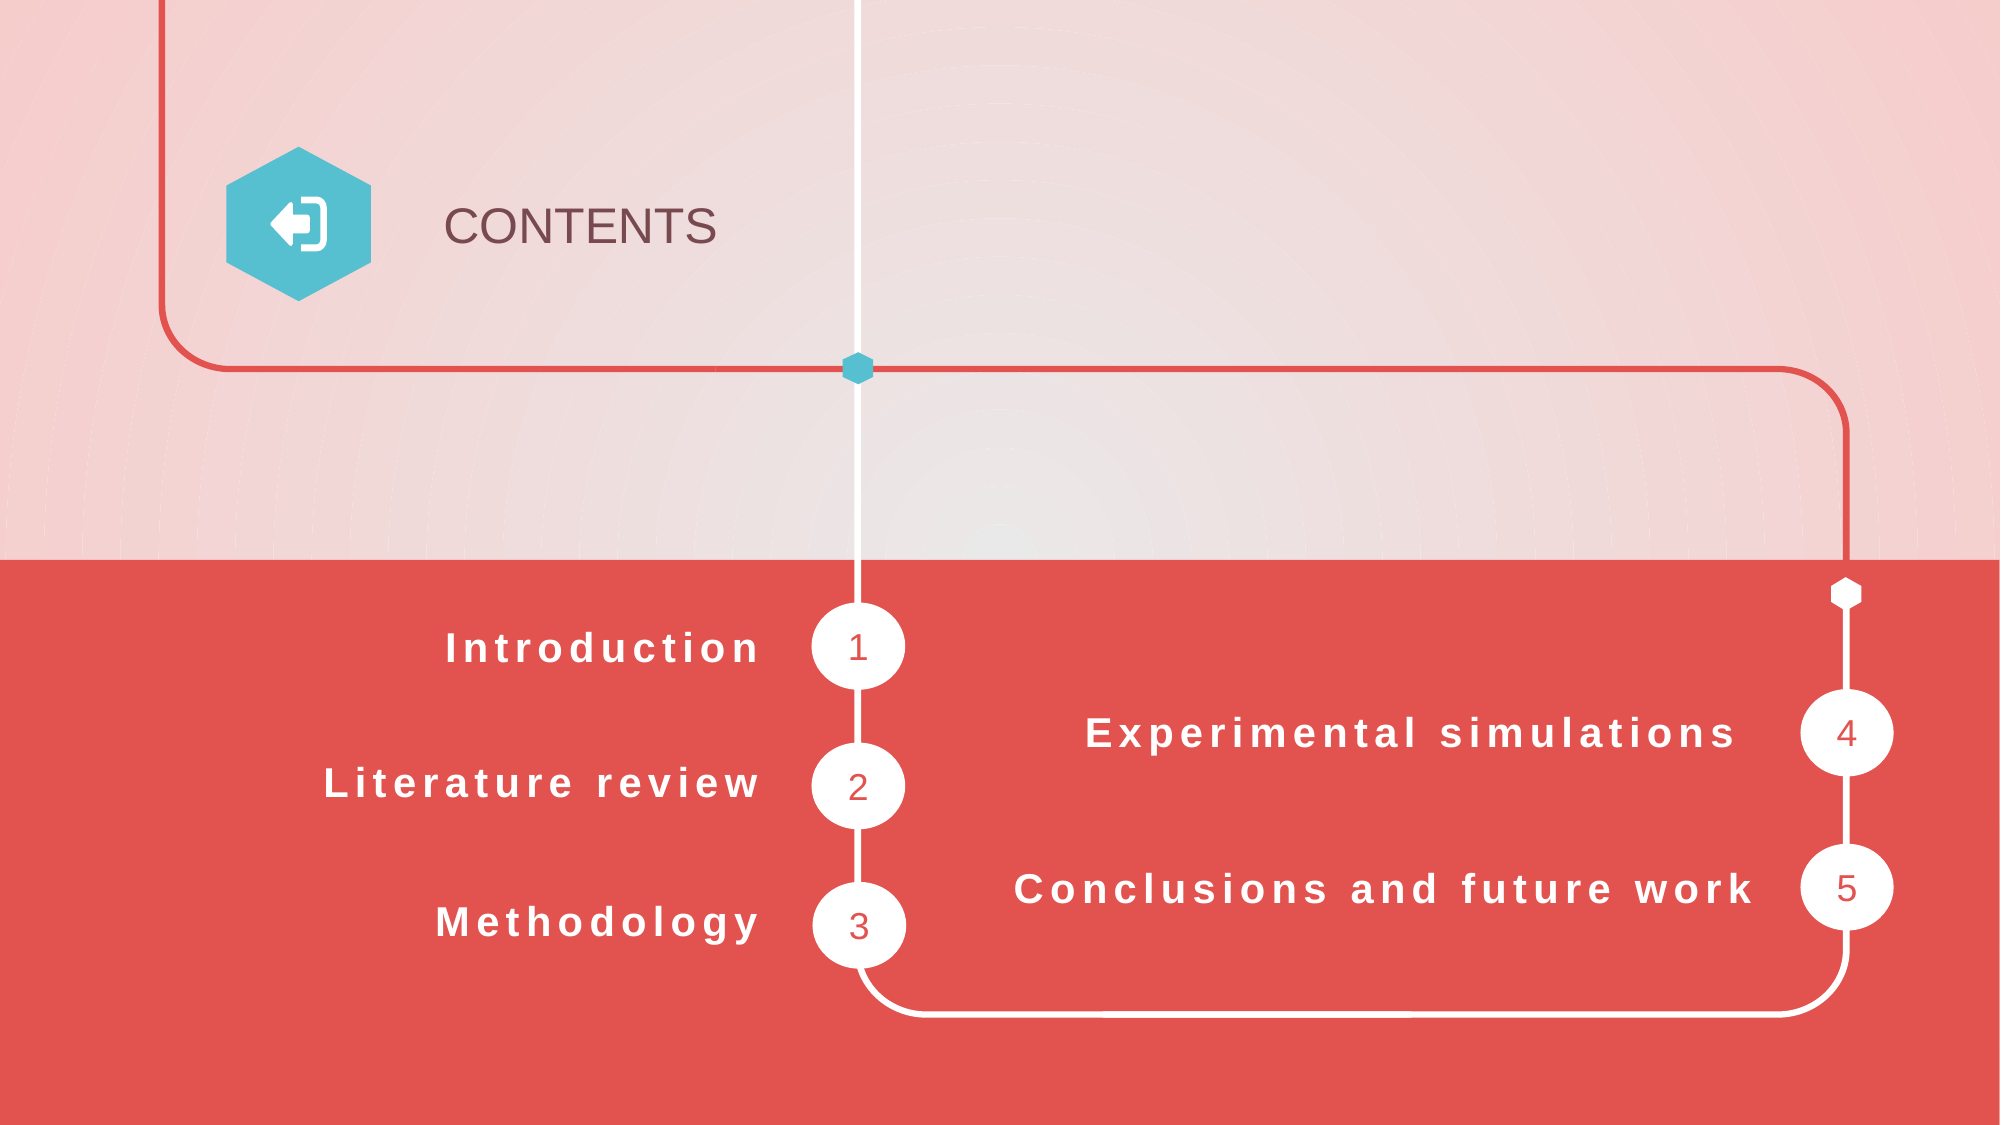

CONTENTS

1
 Introduction
4
Experimental simulations
2
 Literature review
5
Conclusions and future work
3
Methodology